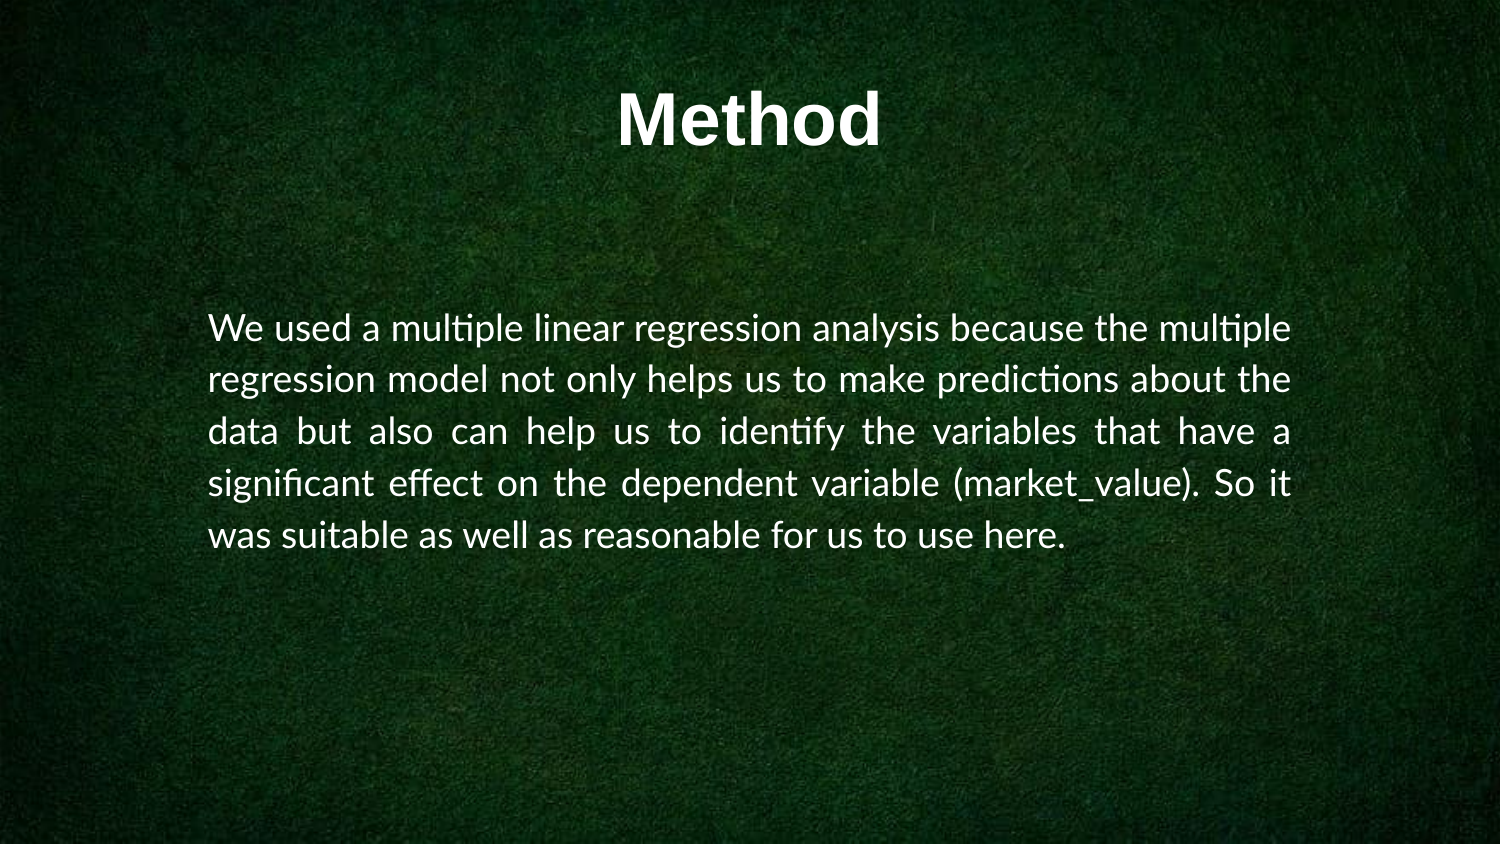

Method
We used a multiple linear regression analysis because the multiple regression model not only helps us to make predictions about the data but also can help us to identify the variables that have a significant effect on the dependent variable (market_value). So it was suitable as well as reasonable for us to use here.